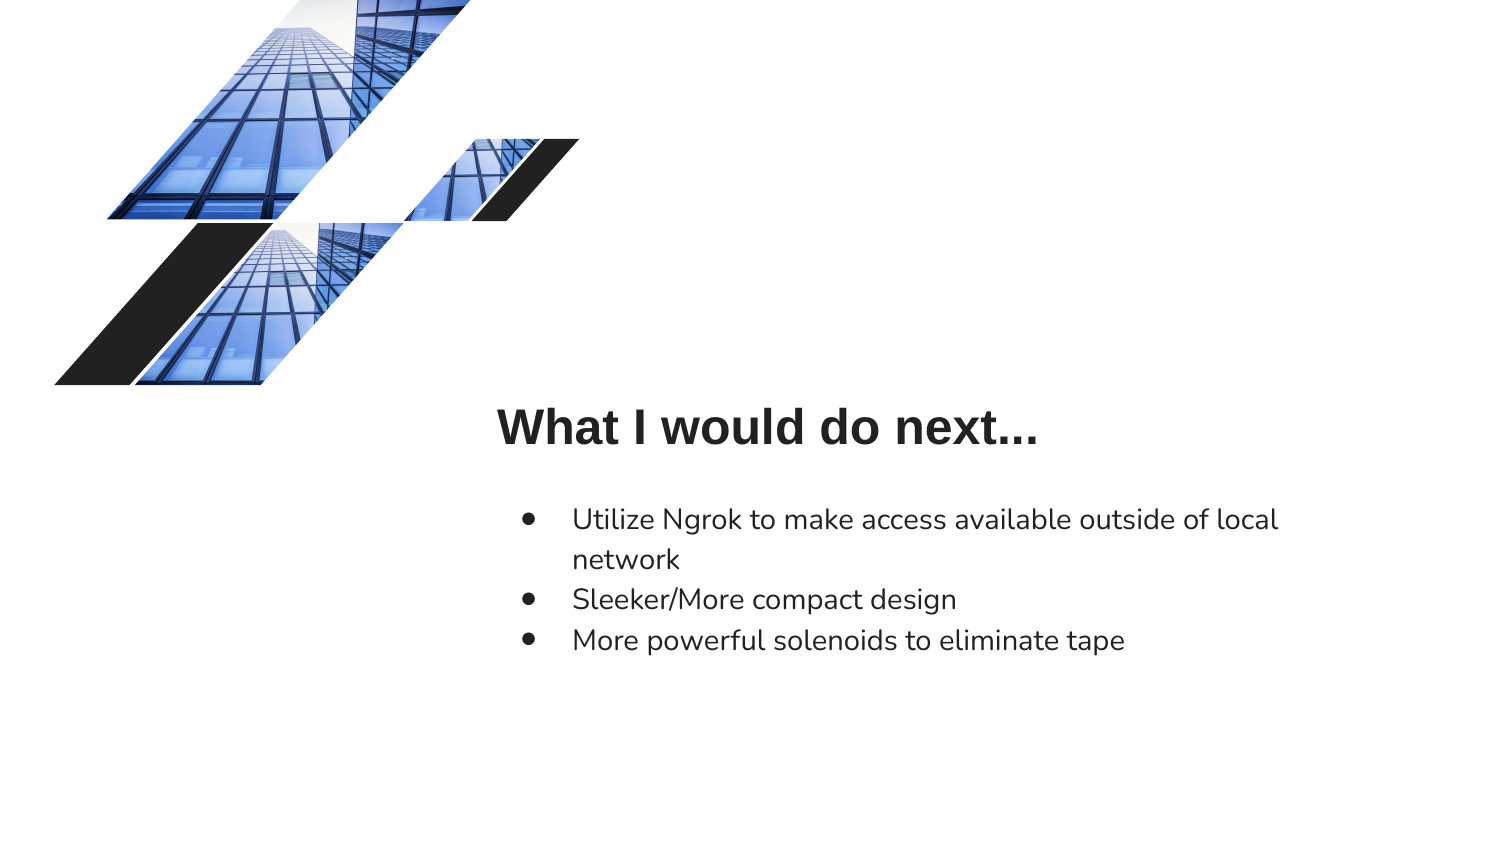

# What I would do next...
Utilize Ngrok to make access available outside of local network
Sleeker/More compact design
More powerful solenoids to eliminate tape